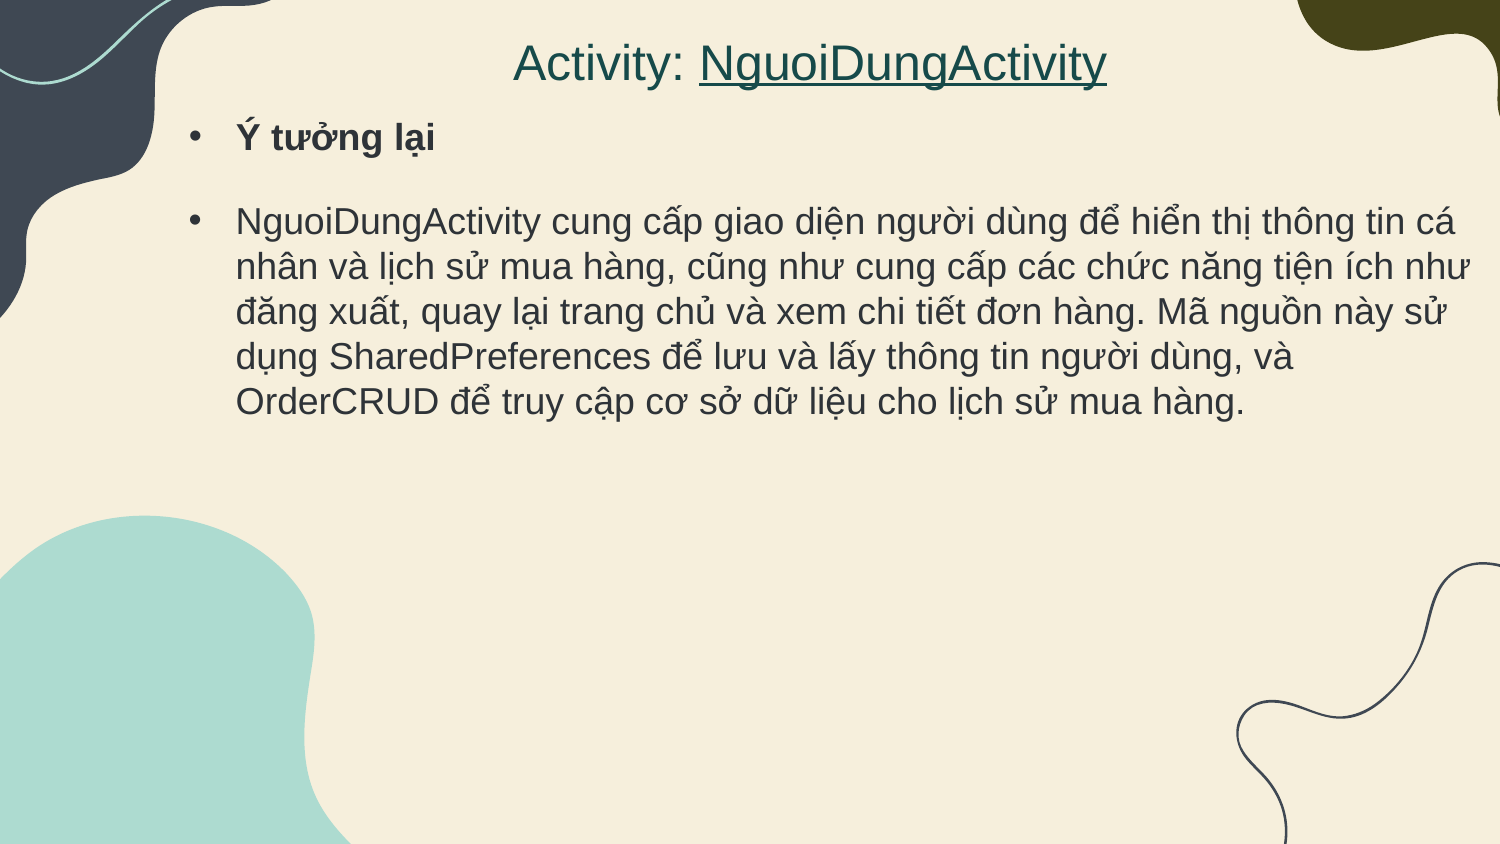

Activity: NguoiDungActivity
Ý tưởng lại
NguoiDungActivity cung cấp giao diện người dùng để hiển thị thông tin cá nhân và lịch sử mua hàng, cũng như cung cấp các chức năng tiện ích như đăng xuất, quay lại trang chủ và xem chi tiết đơn hàng. Mã nguồn này sử dụng SharedPreferences để lưu và lấy thông tin người dùng, và OrderCRUD để truy cập cơ sở dữ liệu cho lịch sử mua hàng.